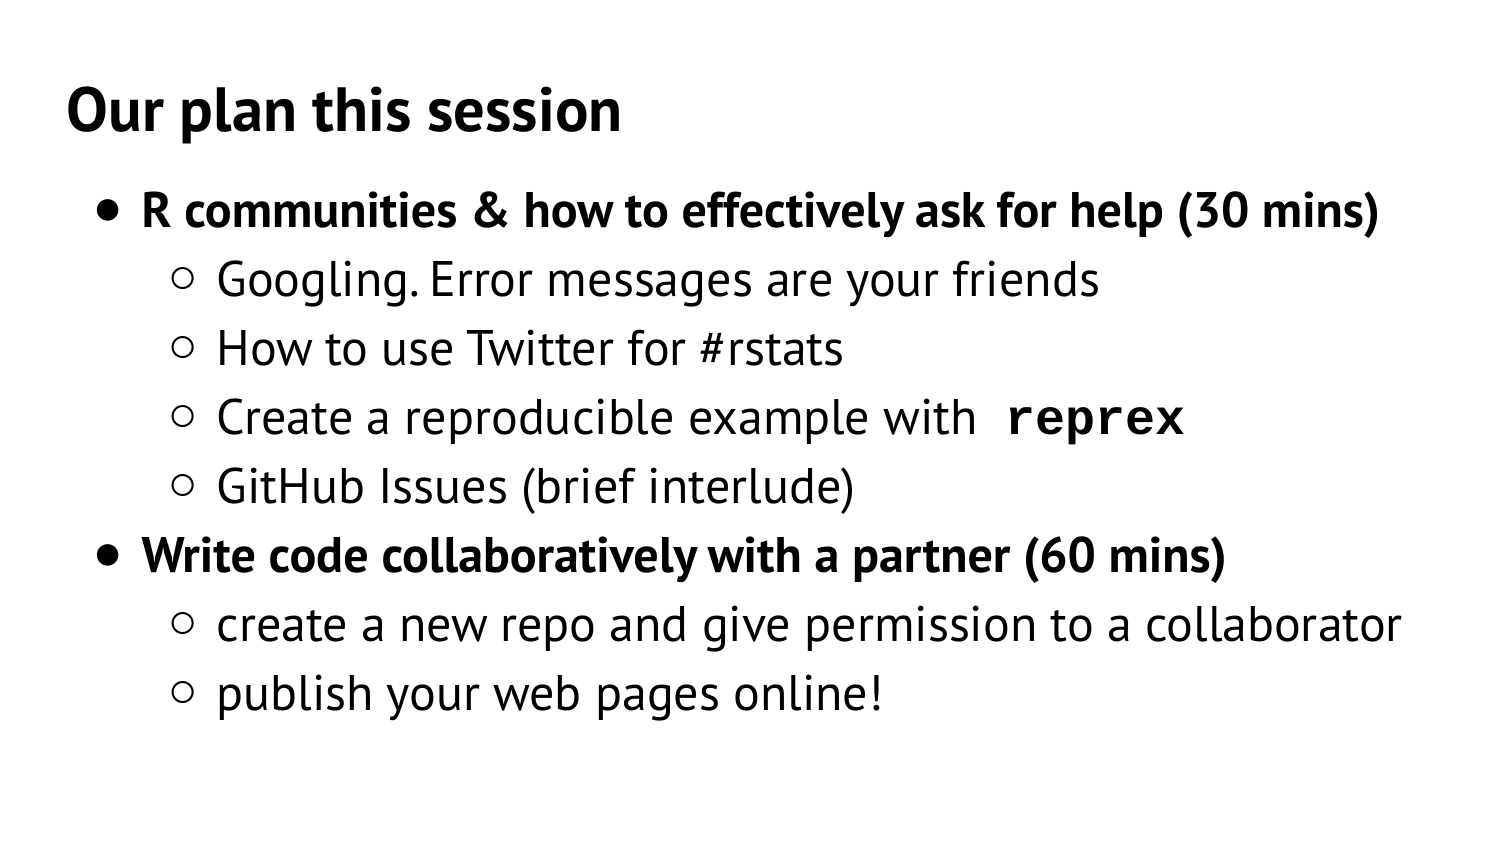

Our plan this session
R communities & how to effectively ask for help (30 mins)
Googling. Error messages are your friends
How to use Twitter for #rstats
Create a reproducible example with  reprex
GitHub Issues (brief interlude)
Write code collaboratively with a partner (60 mins)
create a new repo and give permission to a collaborator
publish your web pages online!